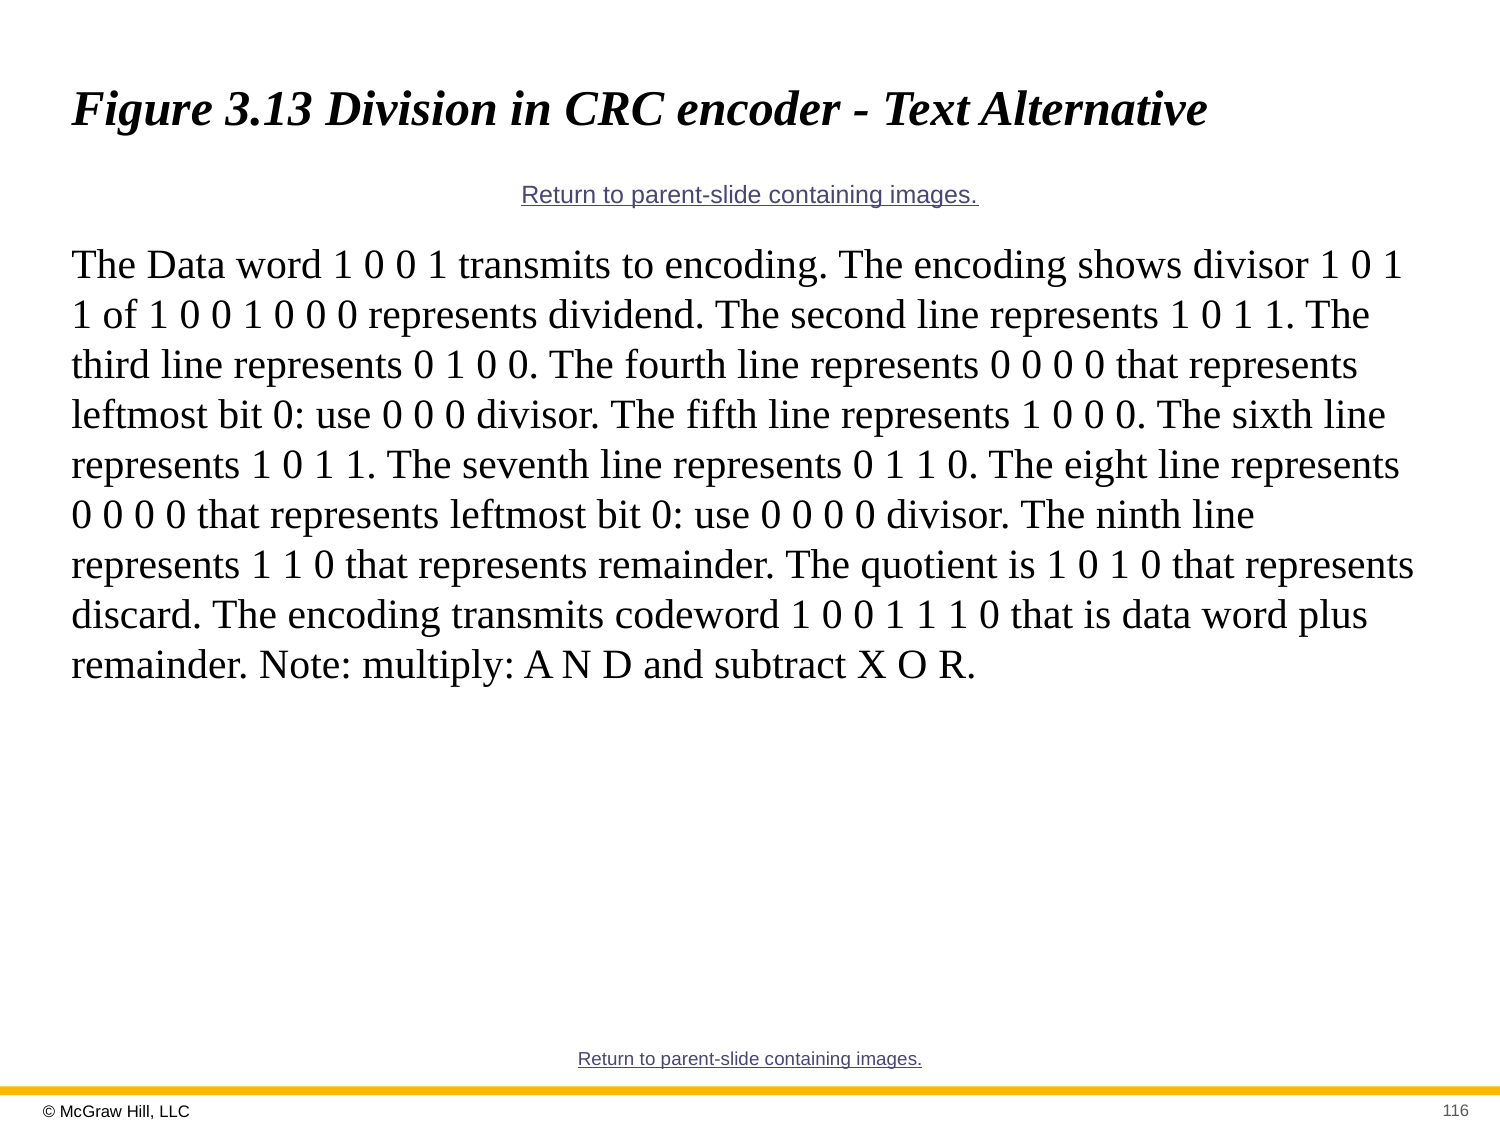

# Figure 3.13 Division in CRC encoder - Text Alternative
Return to parent-slide containing images.
The Data word 1 0 0 1 transmits to encoding. The encoding shows divisor 1 0 1 1 of 1 0 0 1 0 0 0 represents dividend. The second line represents 1 0 1 1. The third line represents 0 1 0 0. The fourth line represents 0 0 0 0 that represents leftmost bit 0: use 0 0 0 divisor. The fifth line represents 1 0 0 0. The sixth line represents 1 0 1 1. The seventh line represents 0 1 1 0. The eight line represents 0 0 0 0 that represents leftmost bit 0: use 0 0 0 0 divisor. The ninth line represents 1 1 0 that represents remainder. The quotient is 1 0 1 0 that represents discard. The encoding transmits codeword 1 0 0 1 1 1 0 that is data word plus remainder. Note: multiply: A N D and subtract X O R.
Return to parent-slide containing images.
116